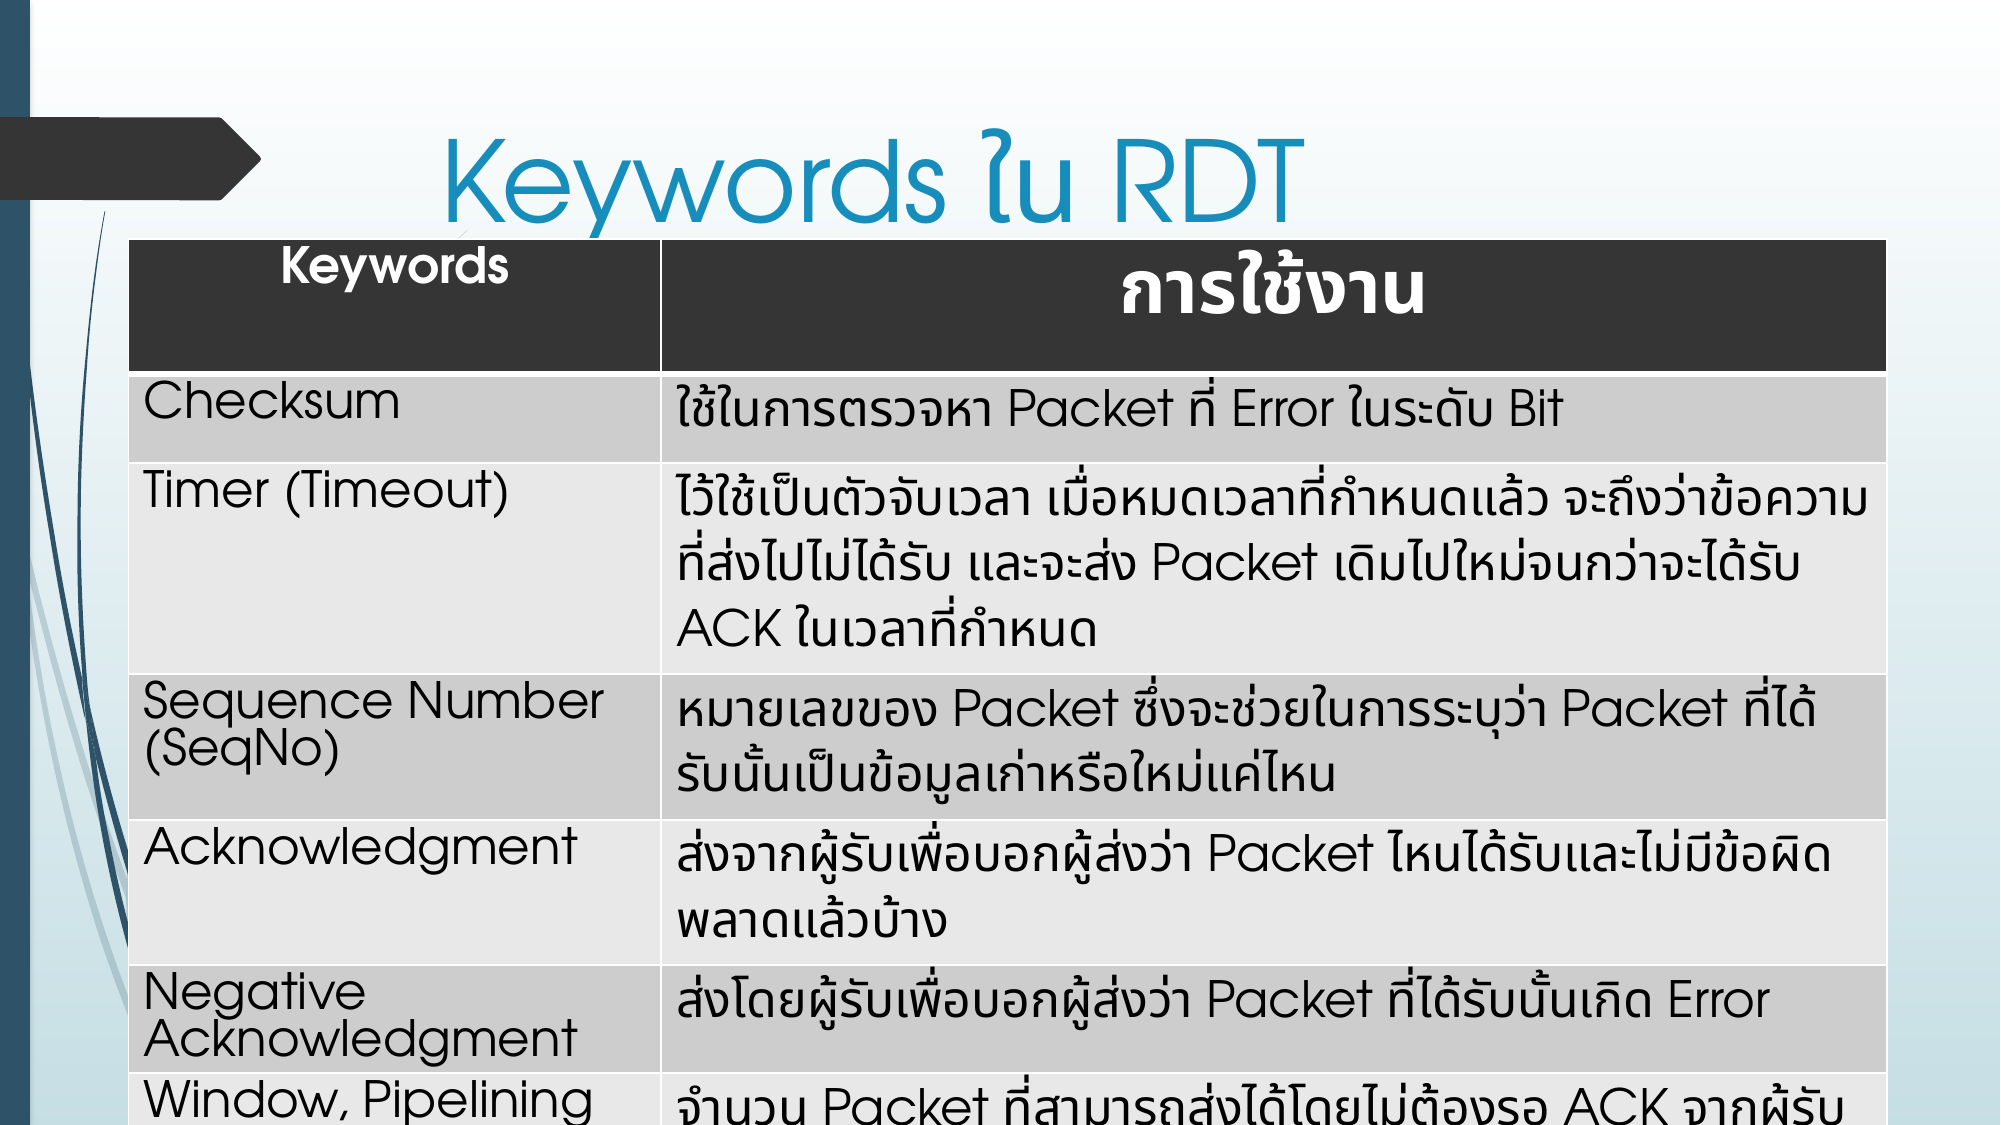

# Keywords ใน RDT
| Keywords | การใช้งาน |
| --- | --- |
| Checksum | ใช้ในการตรวจหา Packet ที่ Error ในระดับ Bit |
| Timer (Timeout) | ไว้ใช้เป็นตัวจับเวลา เมื่อหมดเวลาที่กำหนดแล้ว จะถึงว่าข้อความที่ส่งไปไม่ได้รับ และจะส่ง Packet เดิมไปใหม่จนกว่าจะได้รับ ACK ในเวลาที่กำหนด |
| Sequence Number (SeqNo) | หมายเลขของ Packet ซึ่งจะช่วยในการระบุว่า Packet ที่ได้รับนั้นเป็นข้อมูลเก่าหรือใหม่แค่ไหน |
| Acknowledgment | ส่งจากผู้รับเพื่อบอกผู้ส่งว่า Packet ไหนได้รับและไม่มีข้อผิดพลาดแล้วบ้าง |
| Negative Acknowledgment | ส่งโดยผู้รับเพื่อบอกผู้ส่งว่า Packet ที่ได้รับนั้นเกิด Error |
| Window, Pipelining | จำนวน Packet ที่สามารถส่งได้โดยไม่ต้องรอ ACK จากผู้รับ |